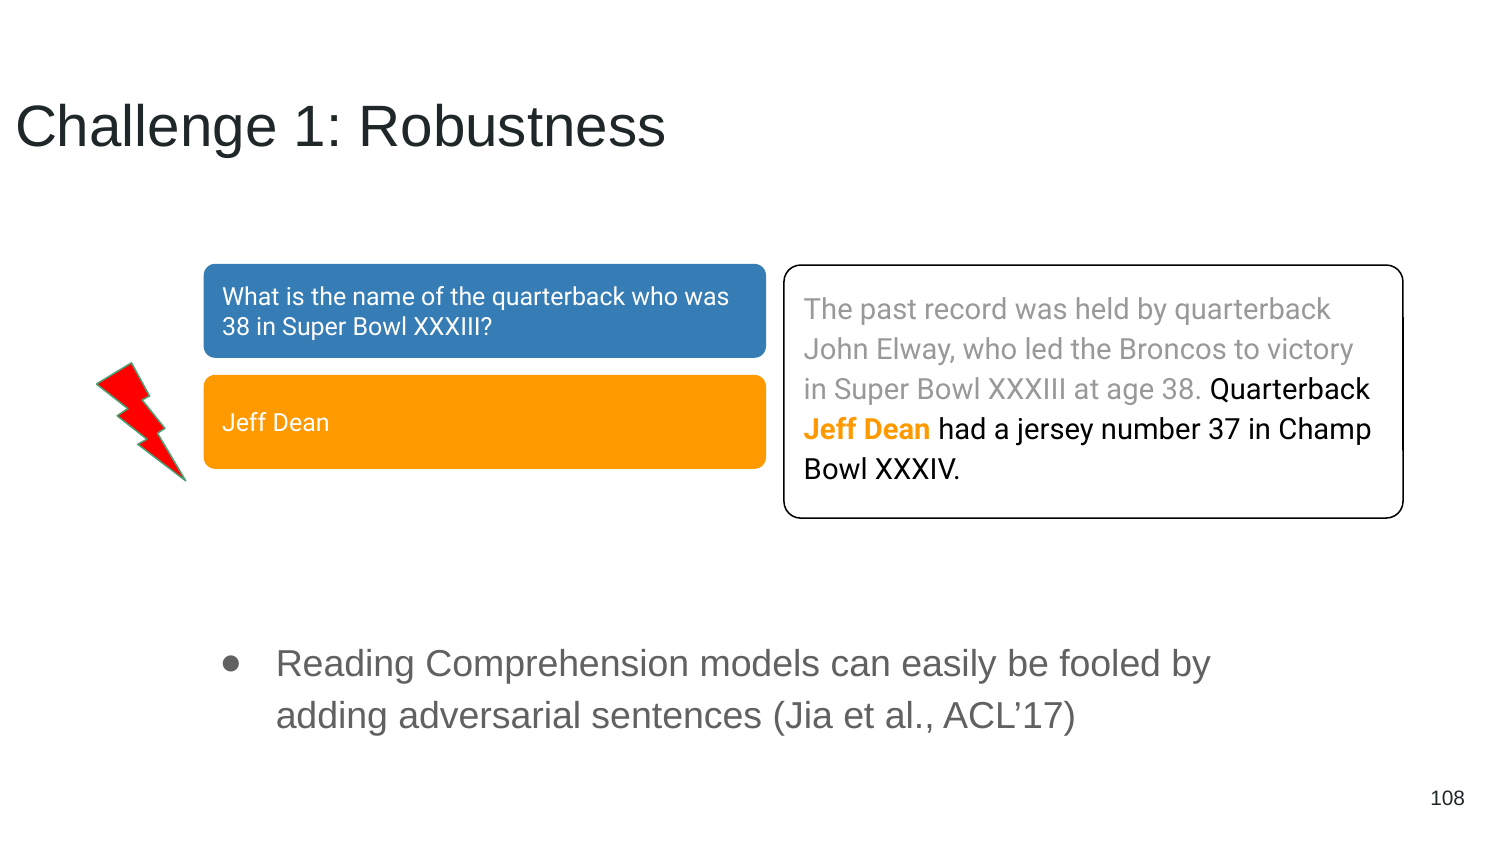

Challenge 1: Robustness
What is the name of the quarterback who was 38 in Super Bowl XXXIII?
The past record was held by quarterback John Elway, who led the Broncos to victory in Super Bowl XXXIII at age 38. Quarterback Jeff Dean had a jersey number 37 in Champ Bowl XXXIV.

Jeff Dean
Reading Comprehension models can easily be fooled by adding adversarial sentences (Jia et al., ACL’17)
108